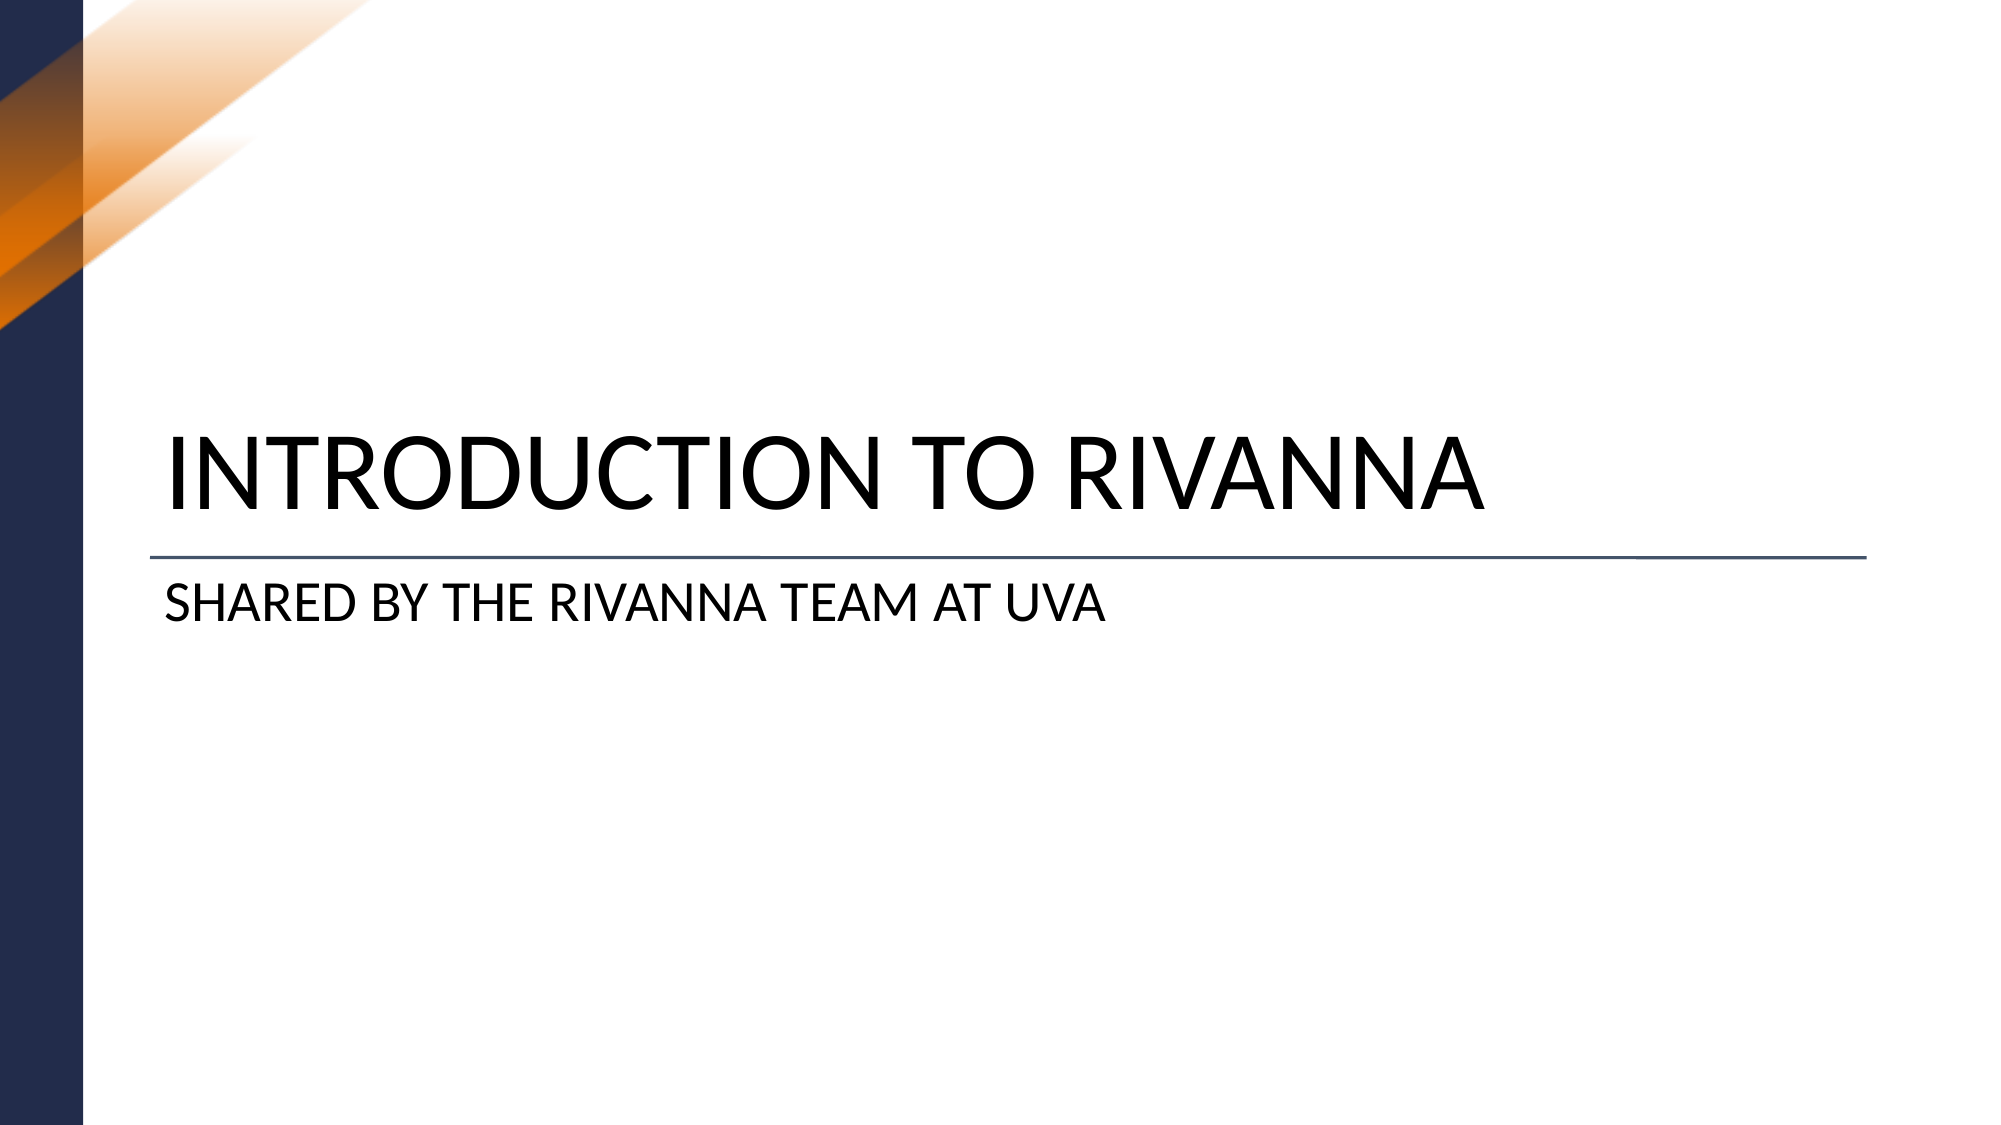

# Introduction to Rivanna
Shared by the Rivanna team at uva